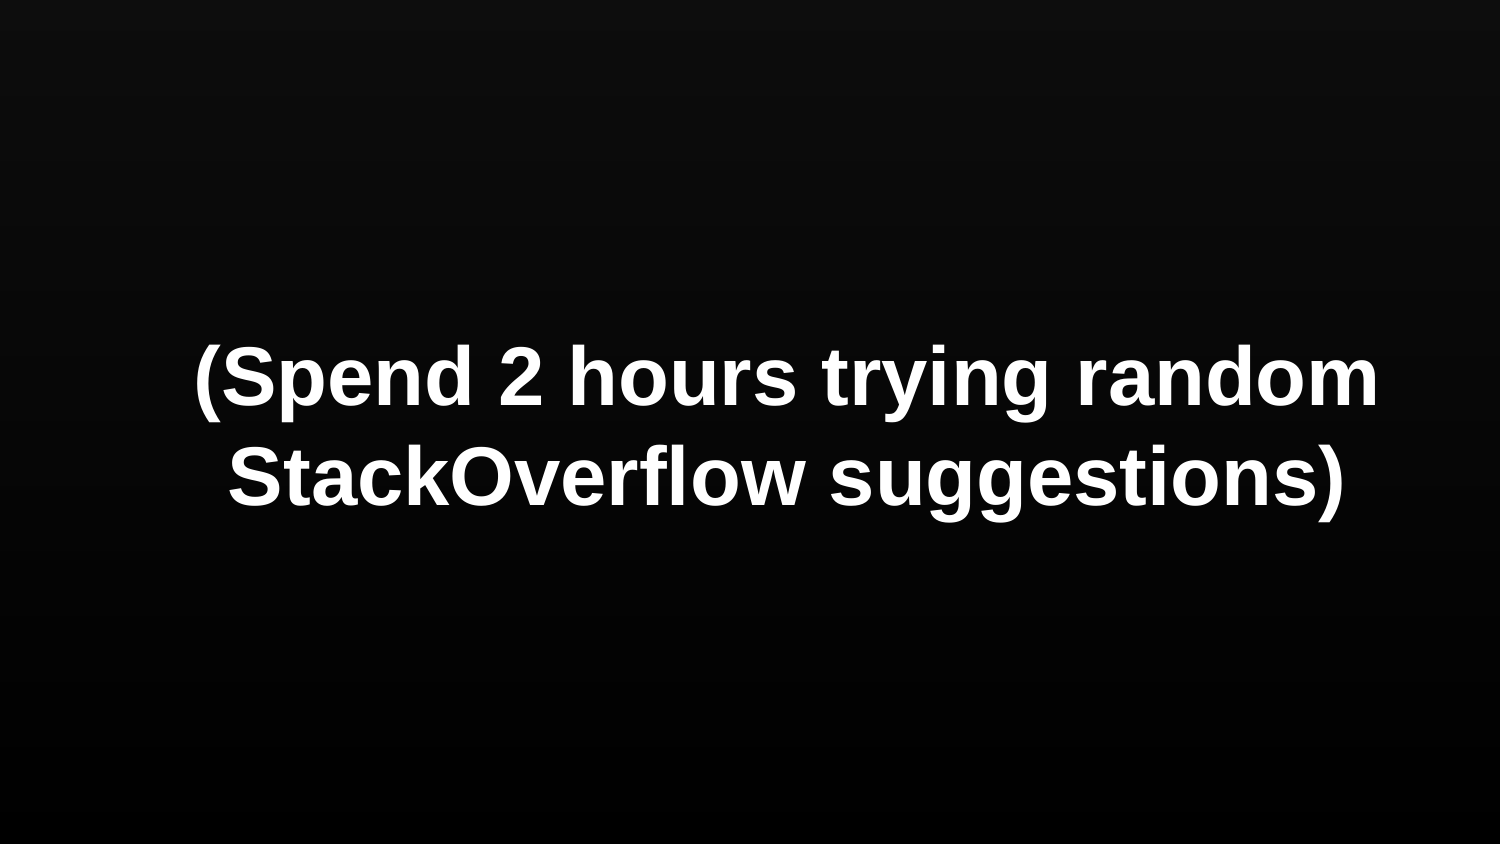

(Spend 2 hours trying random StackOverflow suggestions)